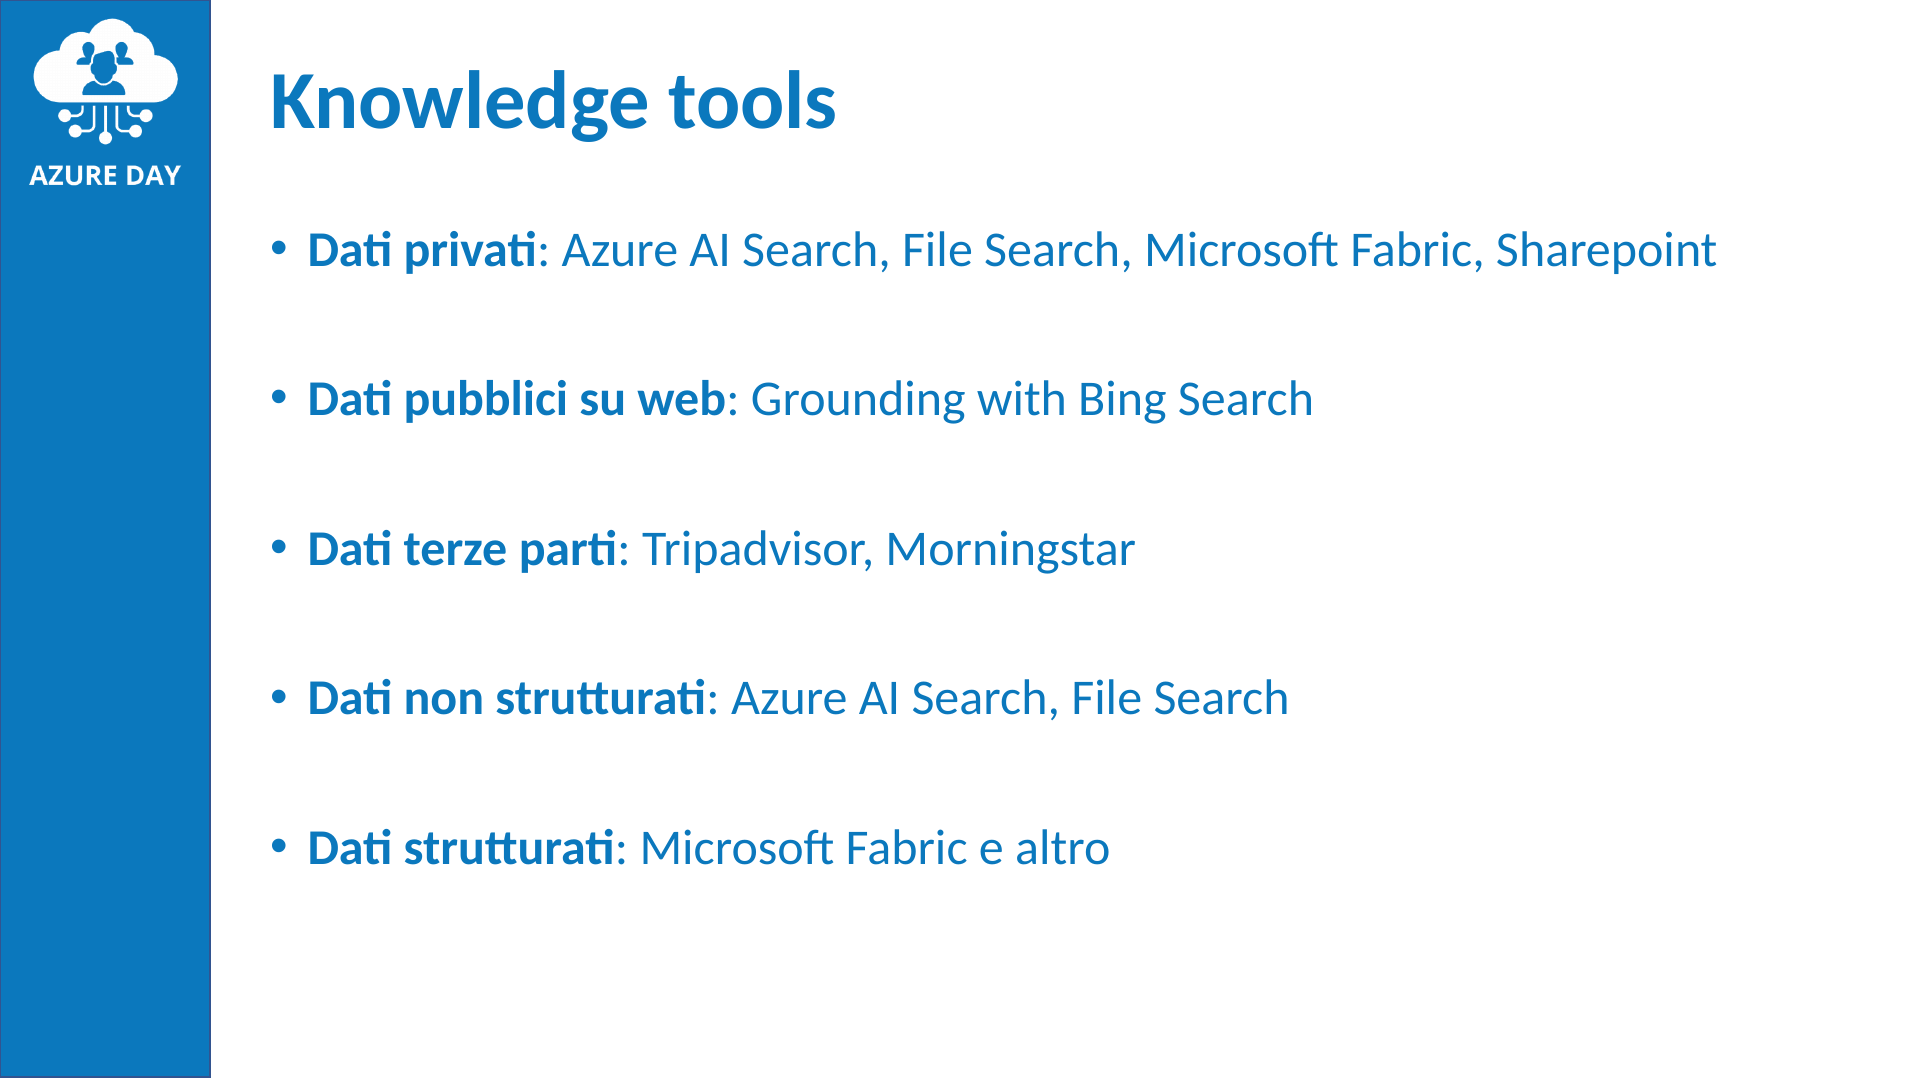

# Knowledge tools
Dati privati: Azure AI Search, File Search, Microsoft Fabric, Sharepoint

Dati pubblici su web: Grounding with Bing Search

Dati terze parti: Tripadvisor, Morningstar

Dati non strutturati: Azure AI Search, File Search

Dati strutturati: Microsoft Fabric e altro